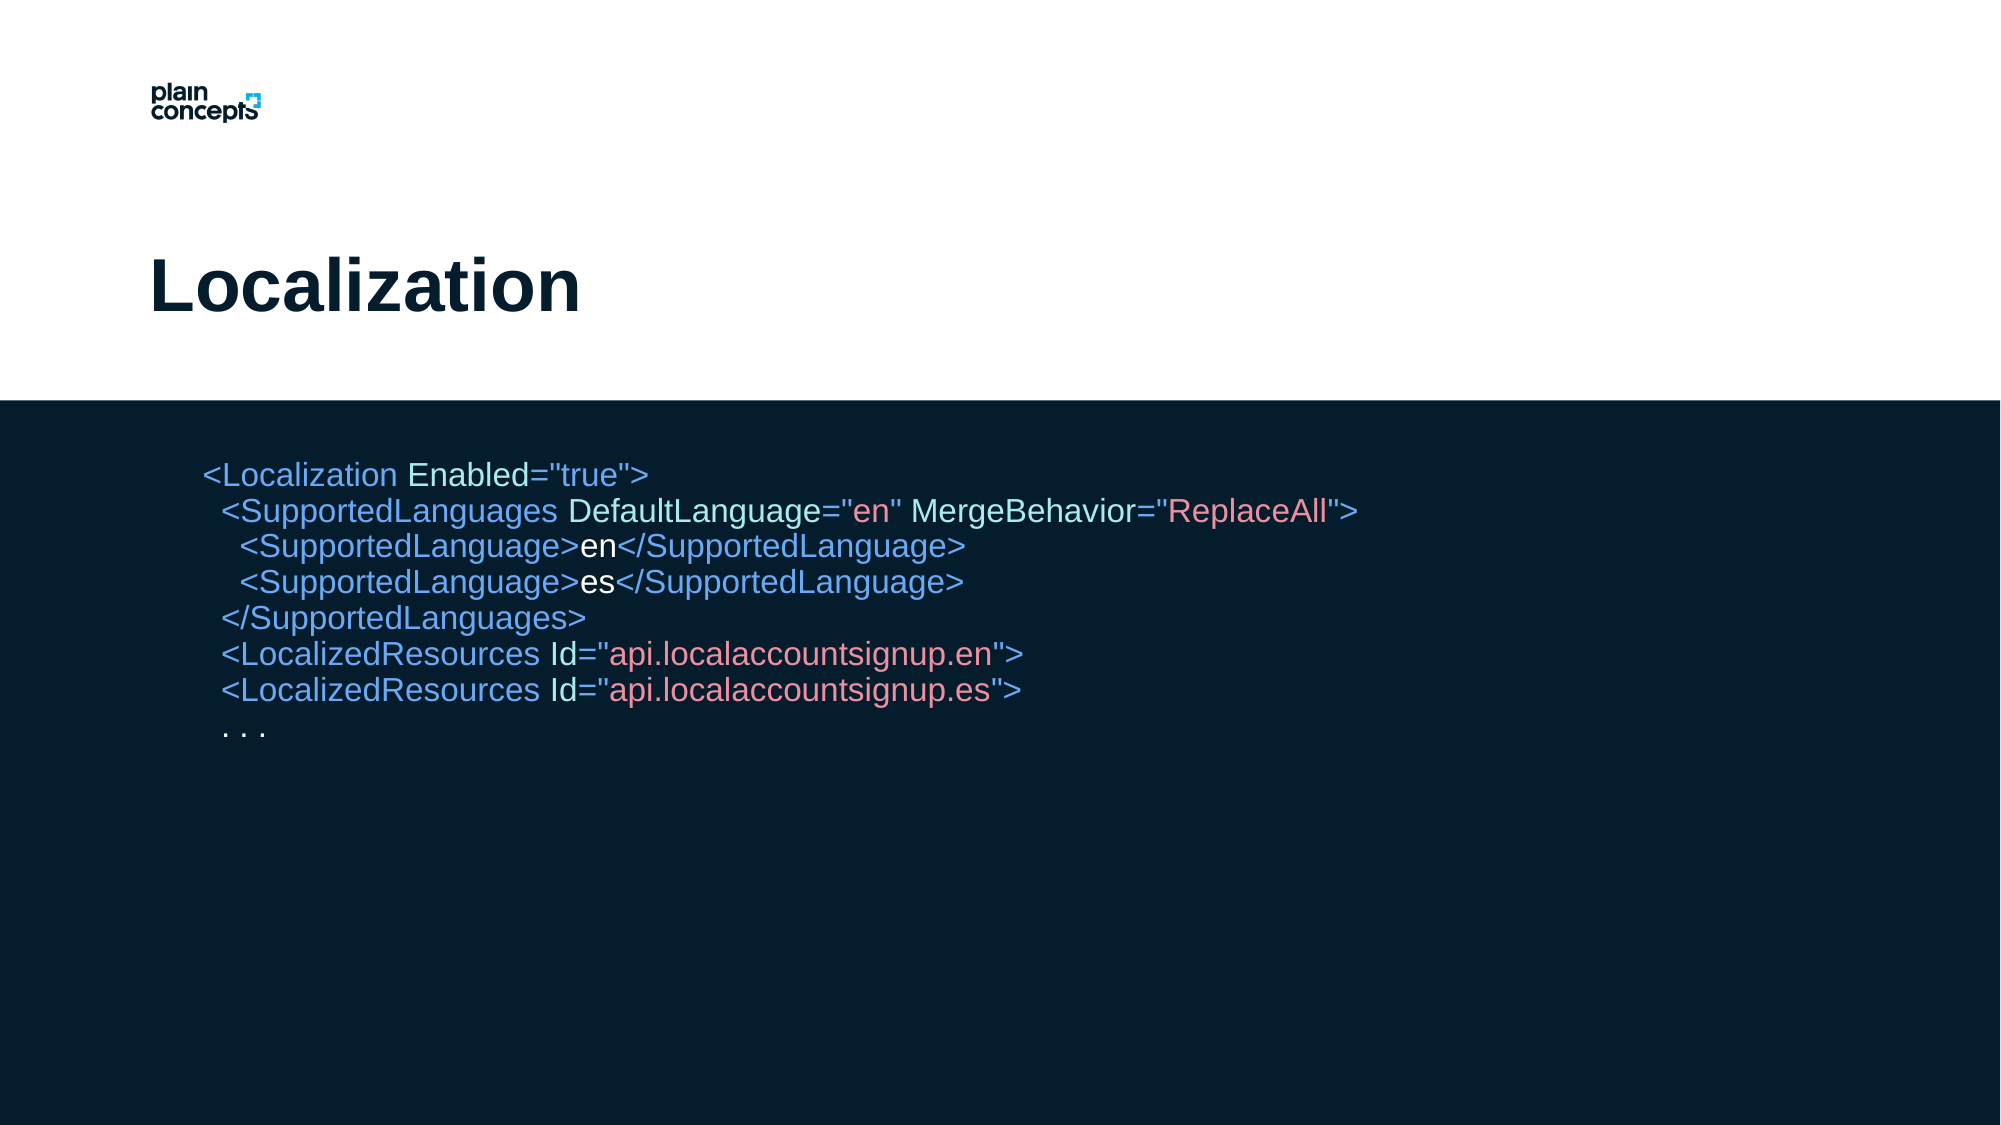

Localization

<Localization Enabled="true">
  <SupportedLanguages DefaultLanguage="en" MergeBehavior="ReplaceAll">
    <SupportedLanguage>en</SupportedLanguage>
    <SupportedLanguage>es</SupportedLanguage>
  </SupportedLanguages>
  <LocalizedResources Id="api.localaccountsignup.en">
  <LocalizedResources Id="api.localaccountsignup.es">
  . . .